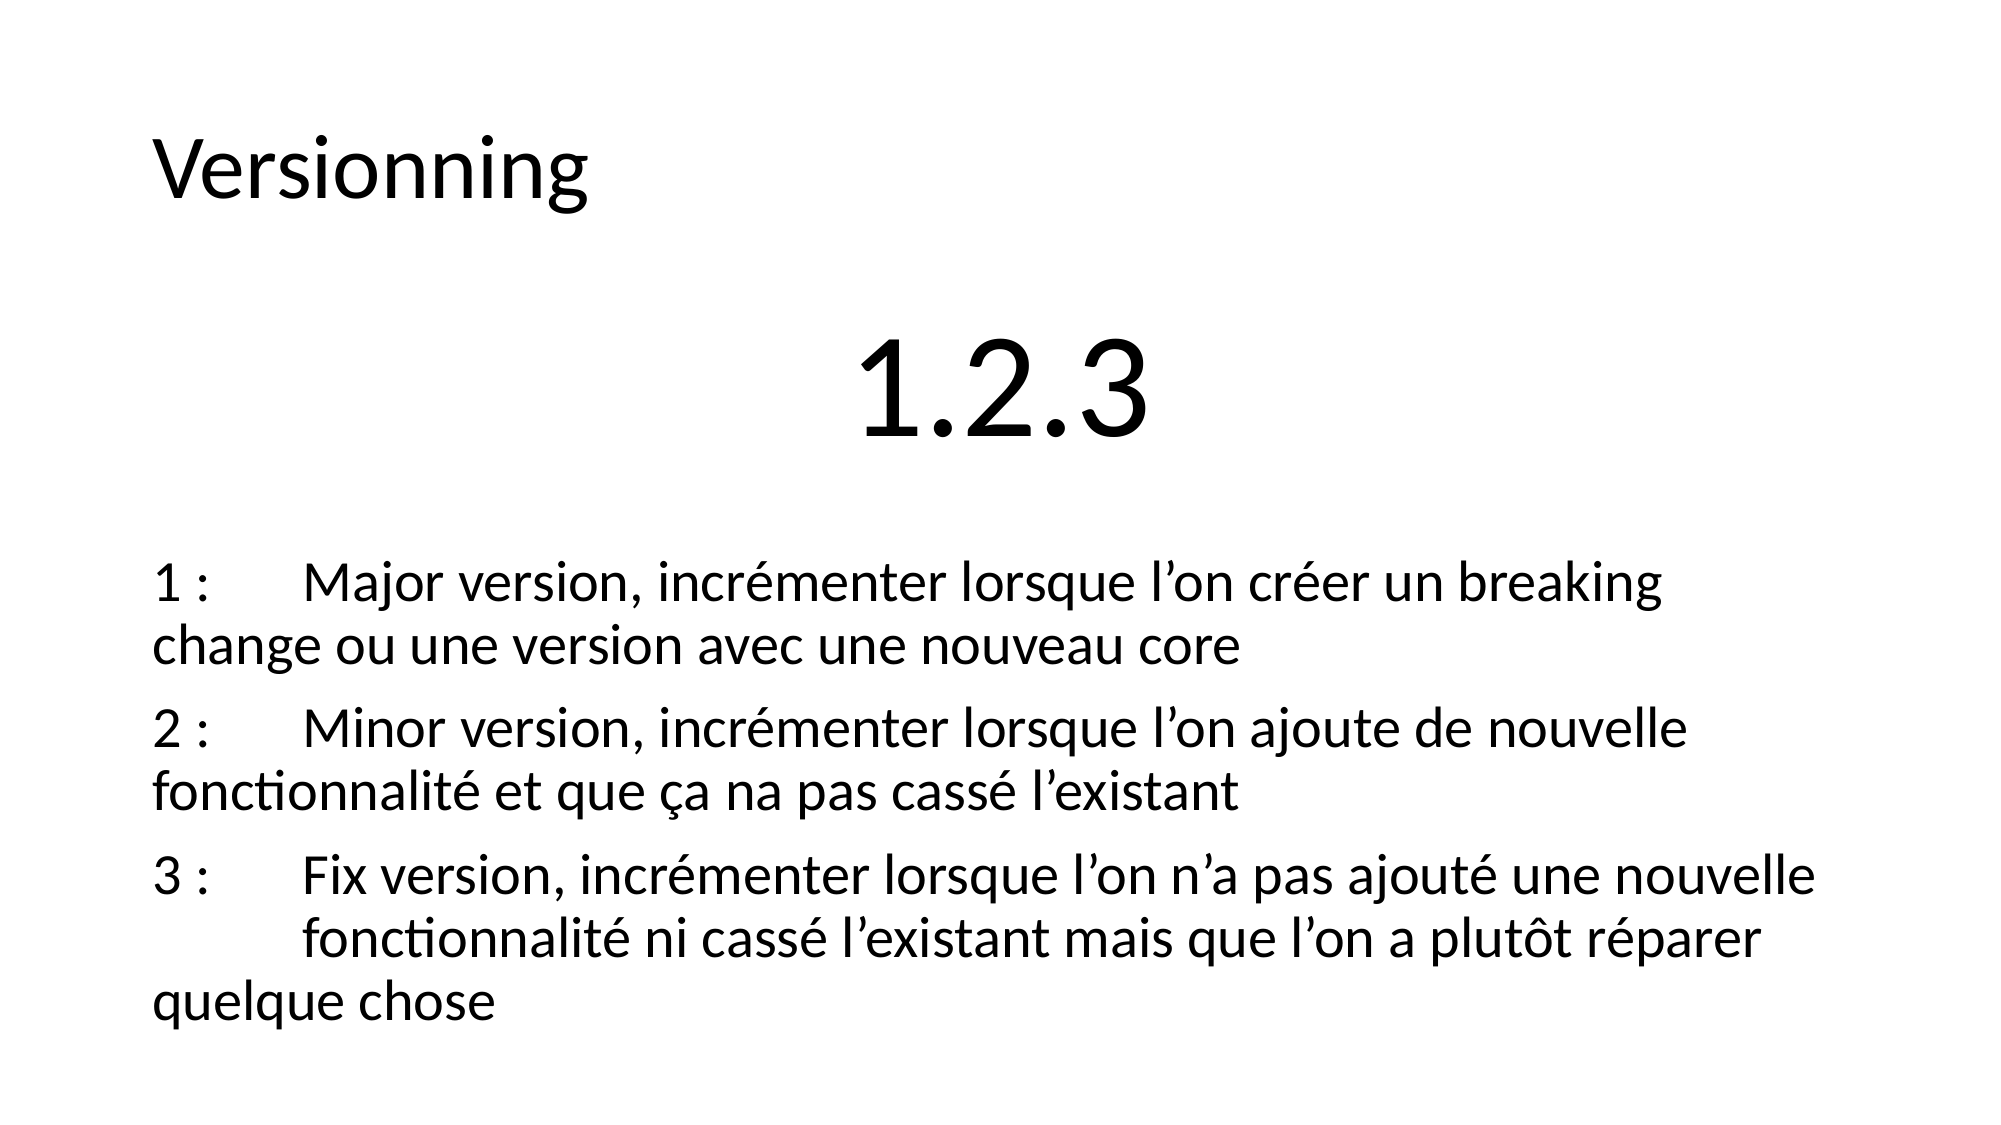

# Versionning
1.2.3

1 : 	Major version, incrémenter lorsque l’on créer un breaking 	change ou une version avec une nouveau core
2 : 	Minor version, incrémenter lorsque l’on ajoute de nouvelle 	fonctionnalité et que ça na pas cassé l’existant
3 : 	Fix version, incrémenter lorsque l’on n’a pas ajouté une nouvelle 	fonctionnalité ni cassé l’existant mais que l’on a plutôt réparer 	quelque chose